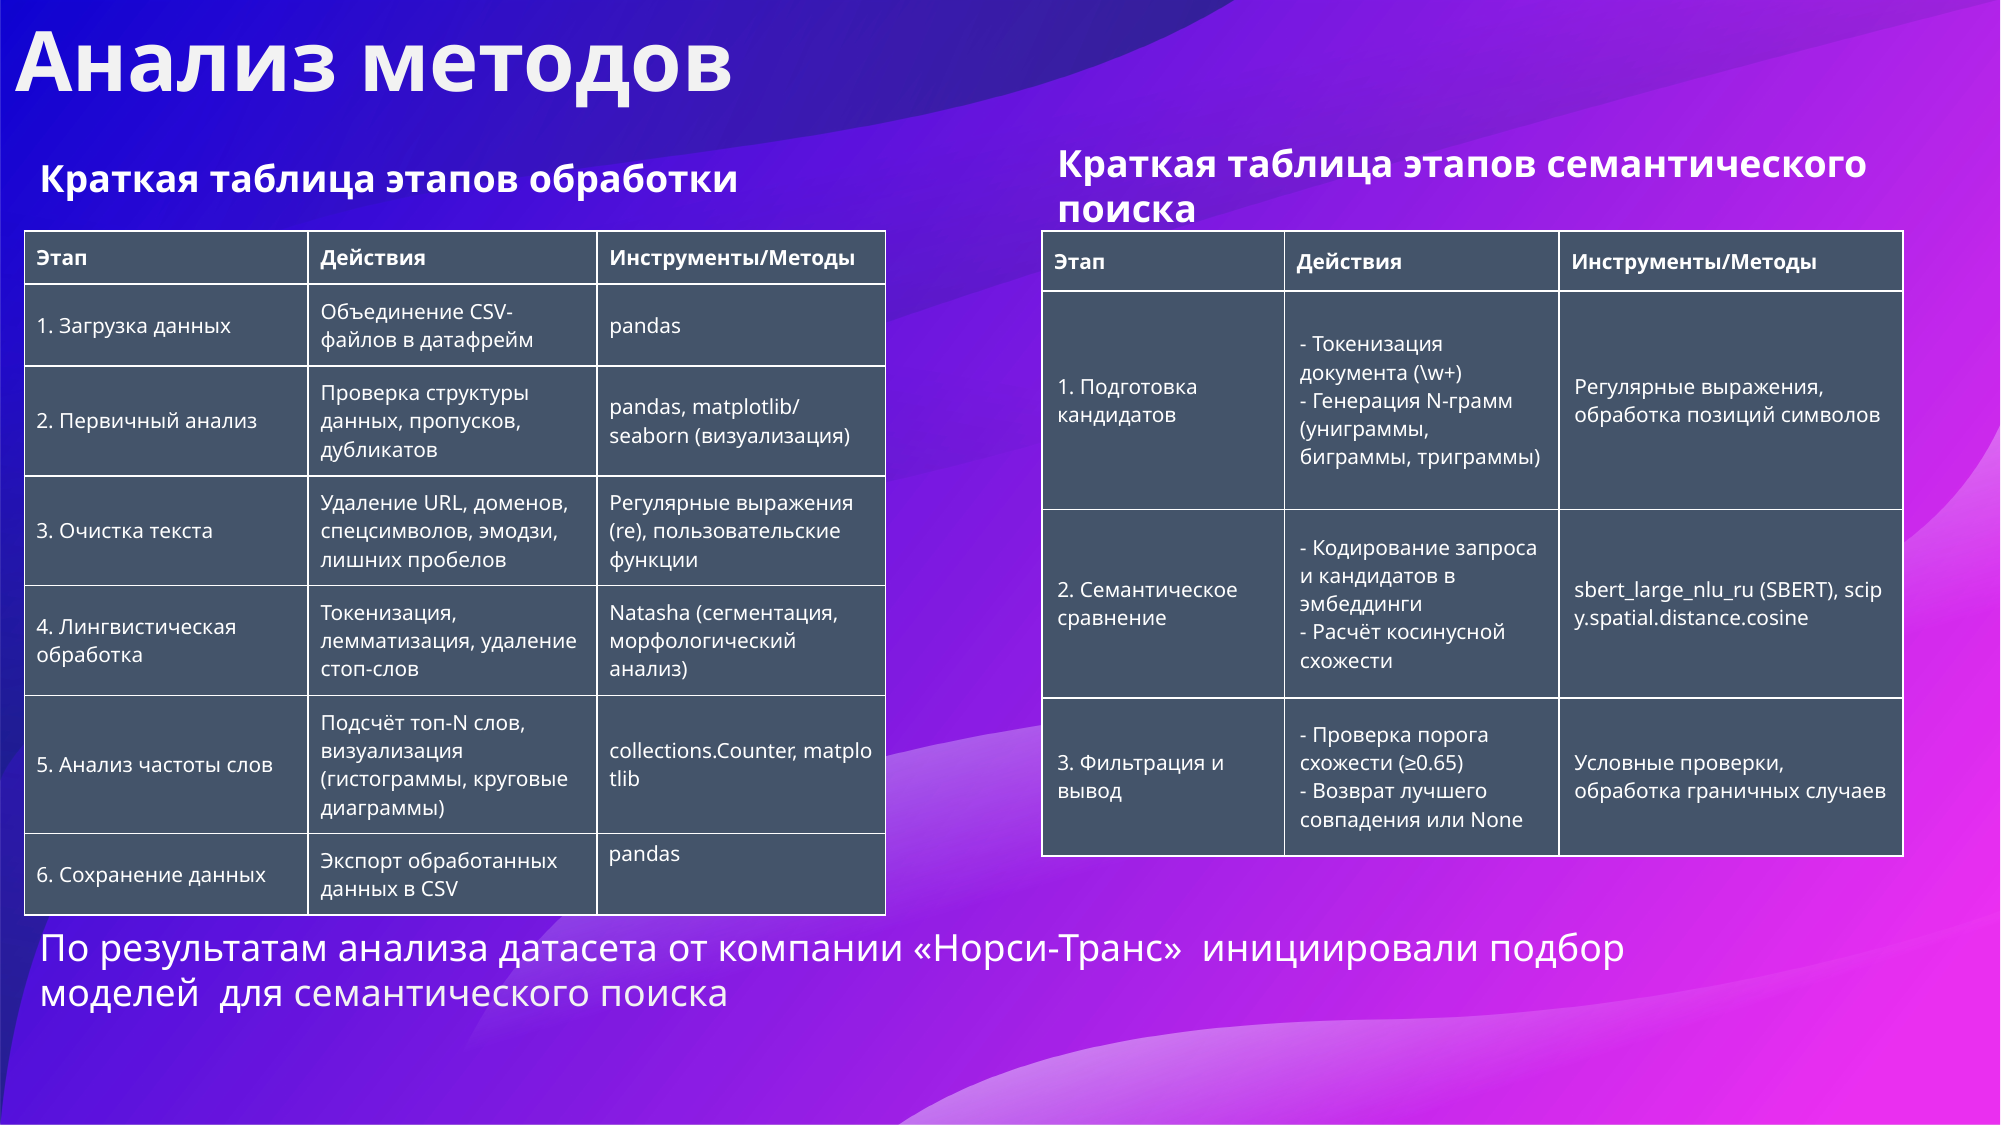

# Анализ методов
Краткая таблица этапов семантического поиска

Краткая таблица этапов обработки
| Этап | Действия | Инструменты/Методы |
| --- | --- | --- |
| 1. Загрузка данных | Объединение CSV-файлов в датафрейм | pandas |
| 2. Первичный анализ | Проверка структуры данных, пропусков, дубликатов | pandas, matplotlib/seaborn (визуализация) |
| 3. Очистка текста | Удаление URL, доменов, спецсимволов, эмодзи, лишних пробелов | Регулярные выражения (re), пользовательские функции |
| 4. Лингвистическая обработка | Токенизация, лемматизация, удаление стоп-слов | Natasha (сегментация, морфологический анализ) |
| 5. Анализ частоты слов | Подсчёт топ-N слов, визуализация (гистограммы, круговые диаграммы) | collections.Counter, matplotlib |
| 6. Сохранение данных | Экспорт обработанных данных в CSV | pandas |
| Этап | Действия | Инструменты/Методы |
| --- | --- | --- |
| 1. Подготовка кандидатов | - Токенизация документа (\w+) - Генерация N-грамм (униграммы, биграммы, триграммы) | Регулярные выражения, обработка позиций символов |
| 2. Семантическое сравнение | - Кодирование запроса и кандидатов в эмбеддинги - Расчёт косинусной схожести | sbert\_large\_nlu\_ru (SBERT), scipy.spatial.distance.cosine |
| 3. Фильтрация и вывод | - Проверка порога схожести (≥0.65) - Возврат лучшего совпадения или None | Условные проверки, обработка граничных случаев |
По результатам анализа датасета от компании «Норси-Транс»  инициировали подбор моделей  для семантического поиска